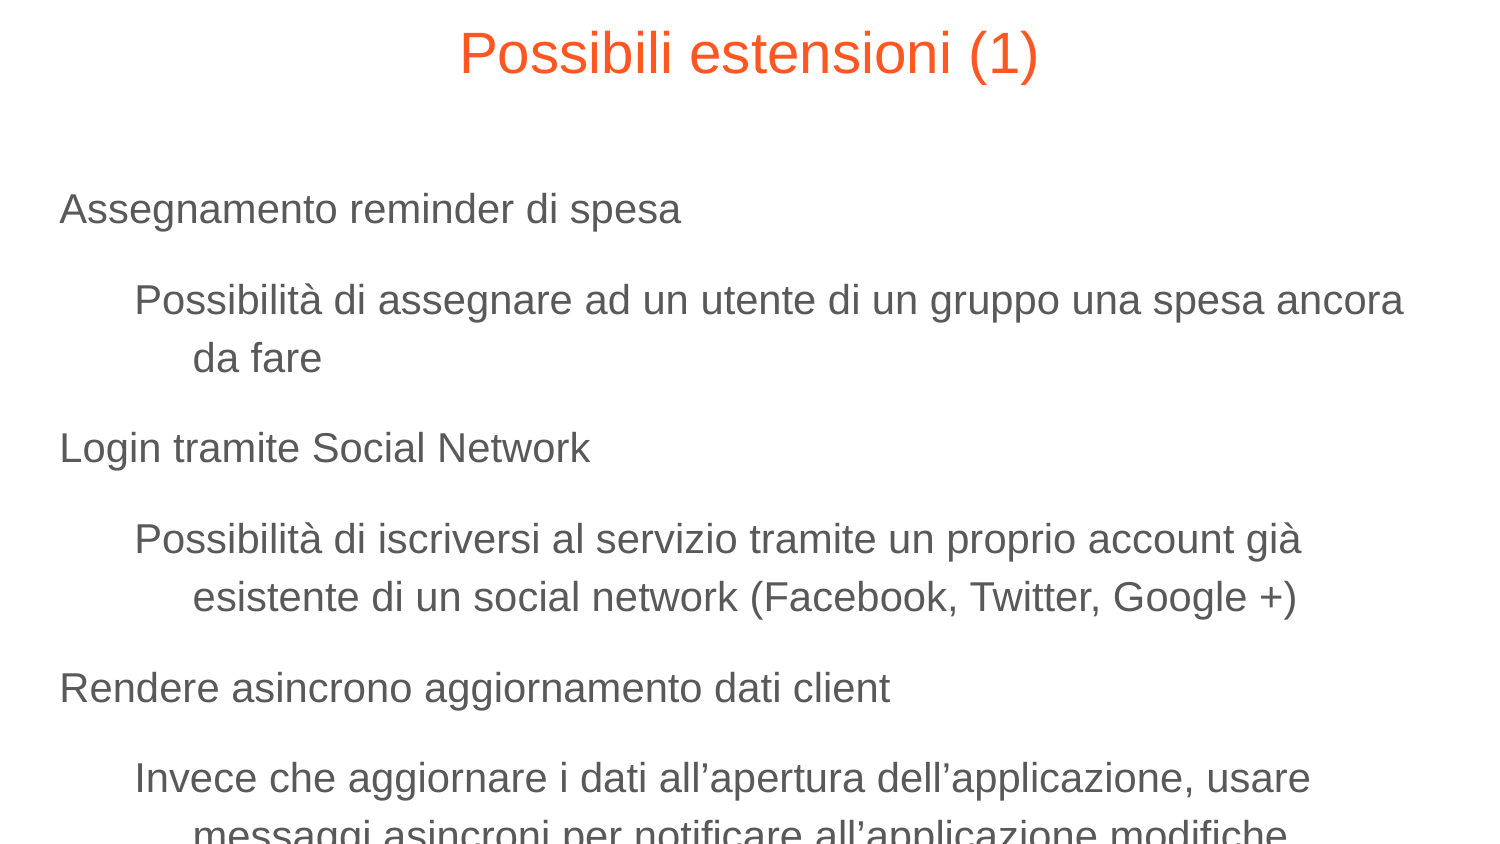

# Possibili estensioni (1)
Assegnamento reminder di spesa
Possibilità di assegnare ad un utente di un gruppo una spesa ancora da fare
Login tramite Social Network
Possibilità di iscriversi al servizio tramite un proprio account già esistente di un social network (Facebook, Twitter, Google +)
Rendere asincrono aggiornamento dati client
Invece che aggiornare i dati all’apertura dell’applicazione, usare messaggi asincroni per notificare all’applicazione modifiche eseguite da altri utenti, in modo da avere sempre i dati locali aggiornati.